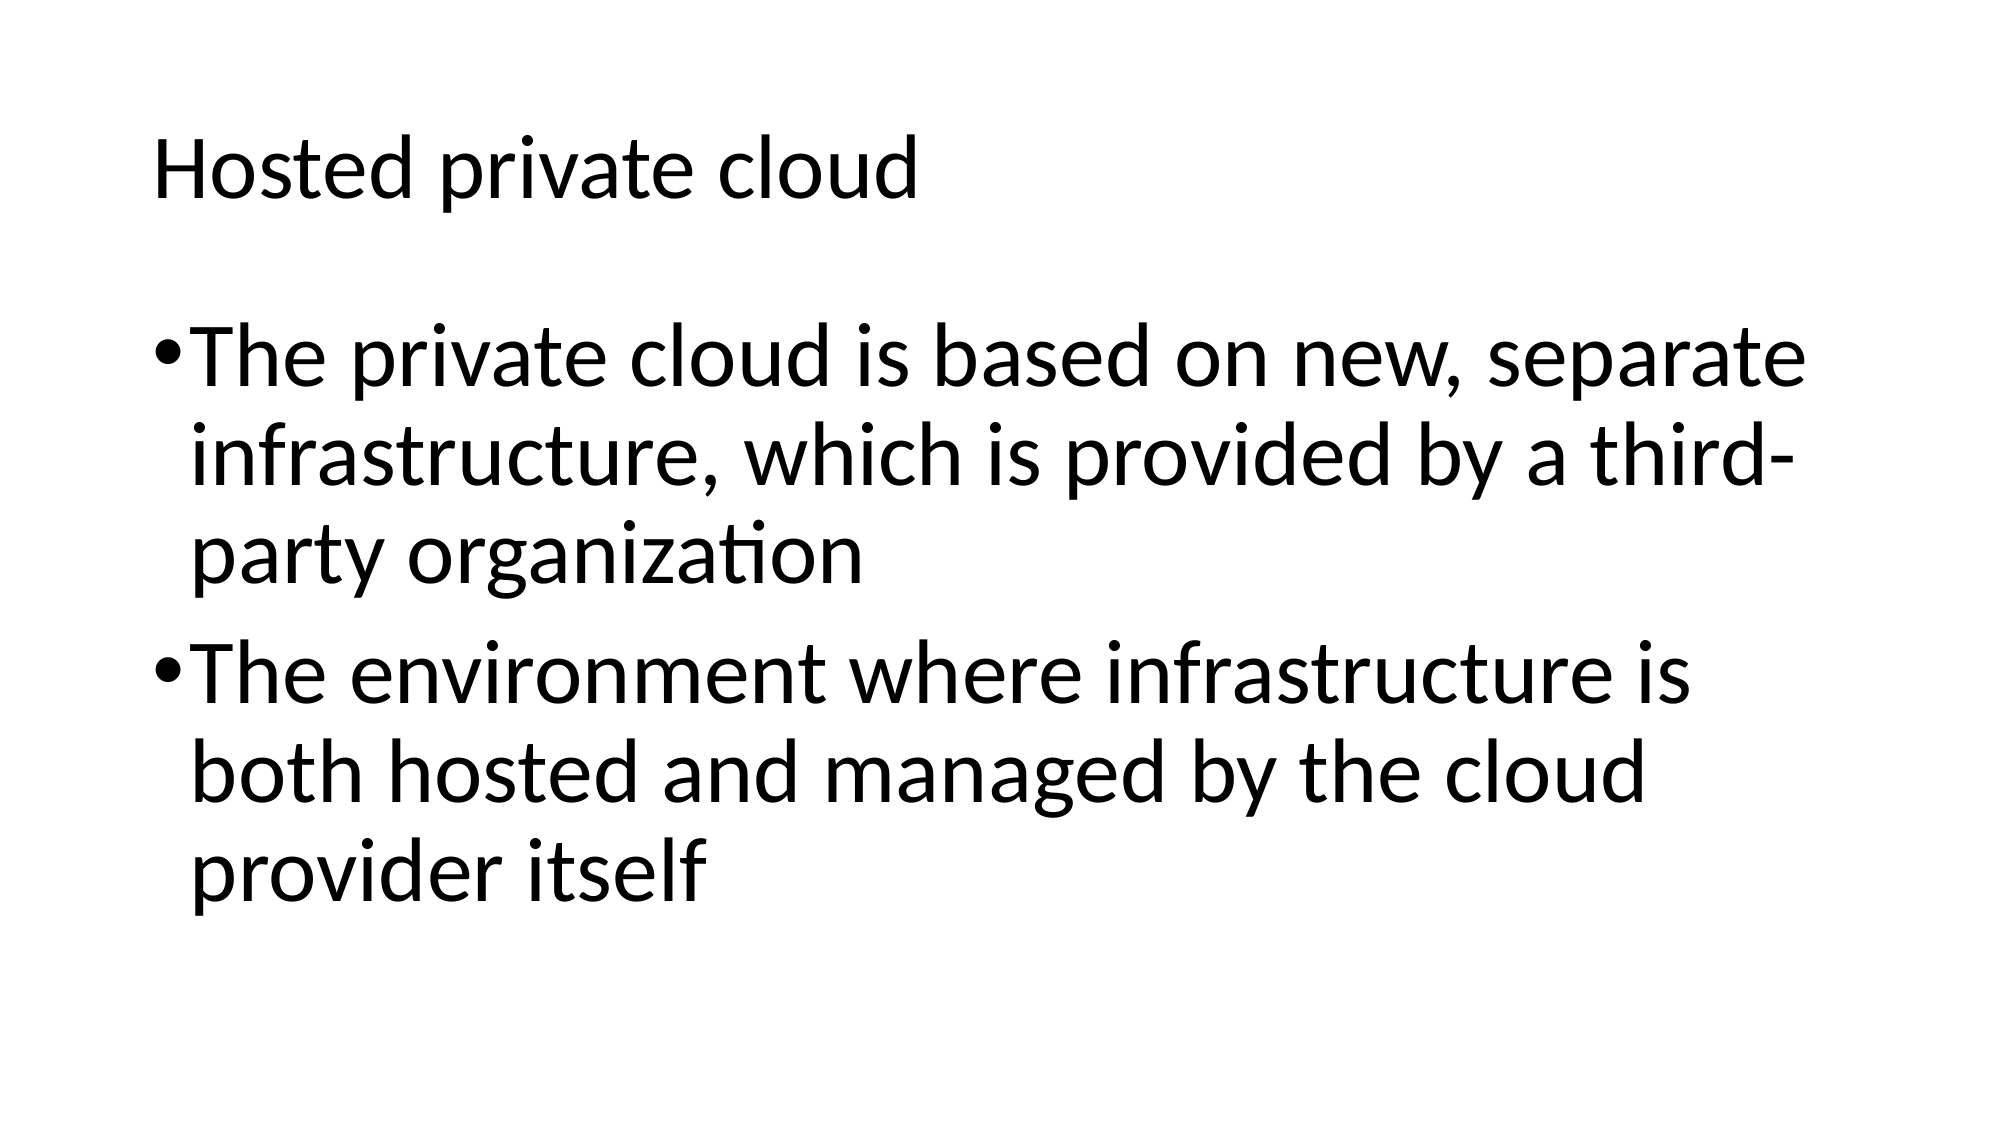

# Hosted private cloud
The private cloud is based on new, separate infrastructure, which is provided by a third-party organization
The environment where infrastructure is both hosted and managed by the cloud provider itself